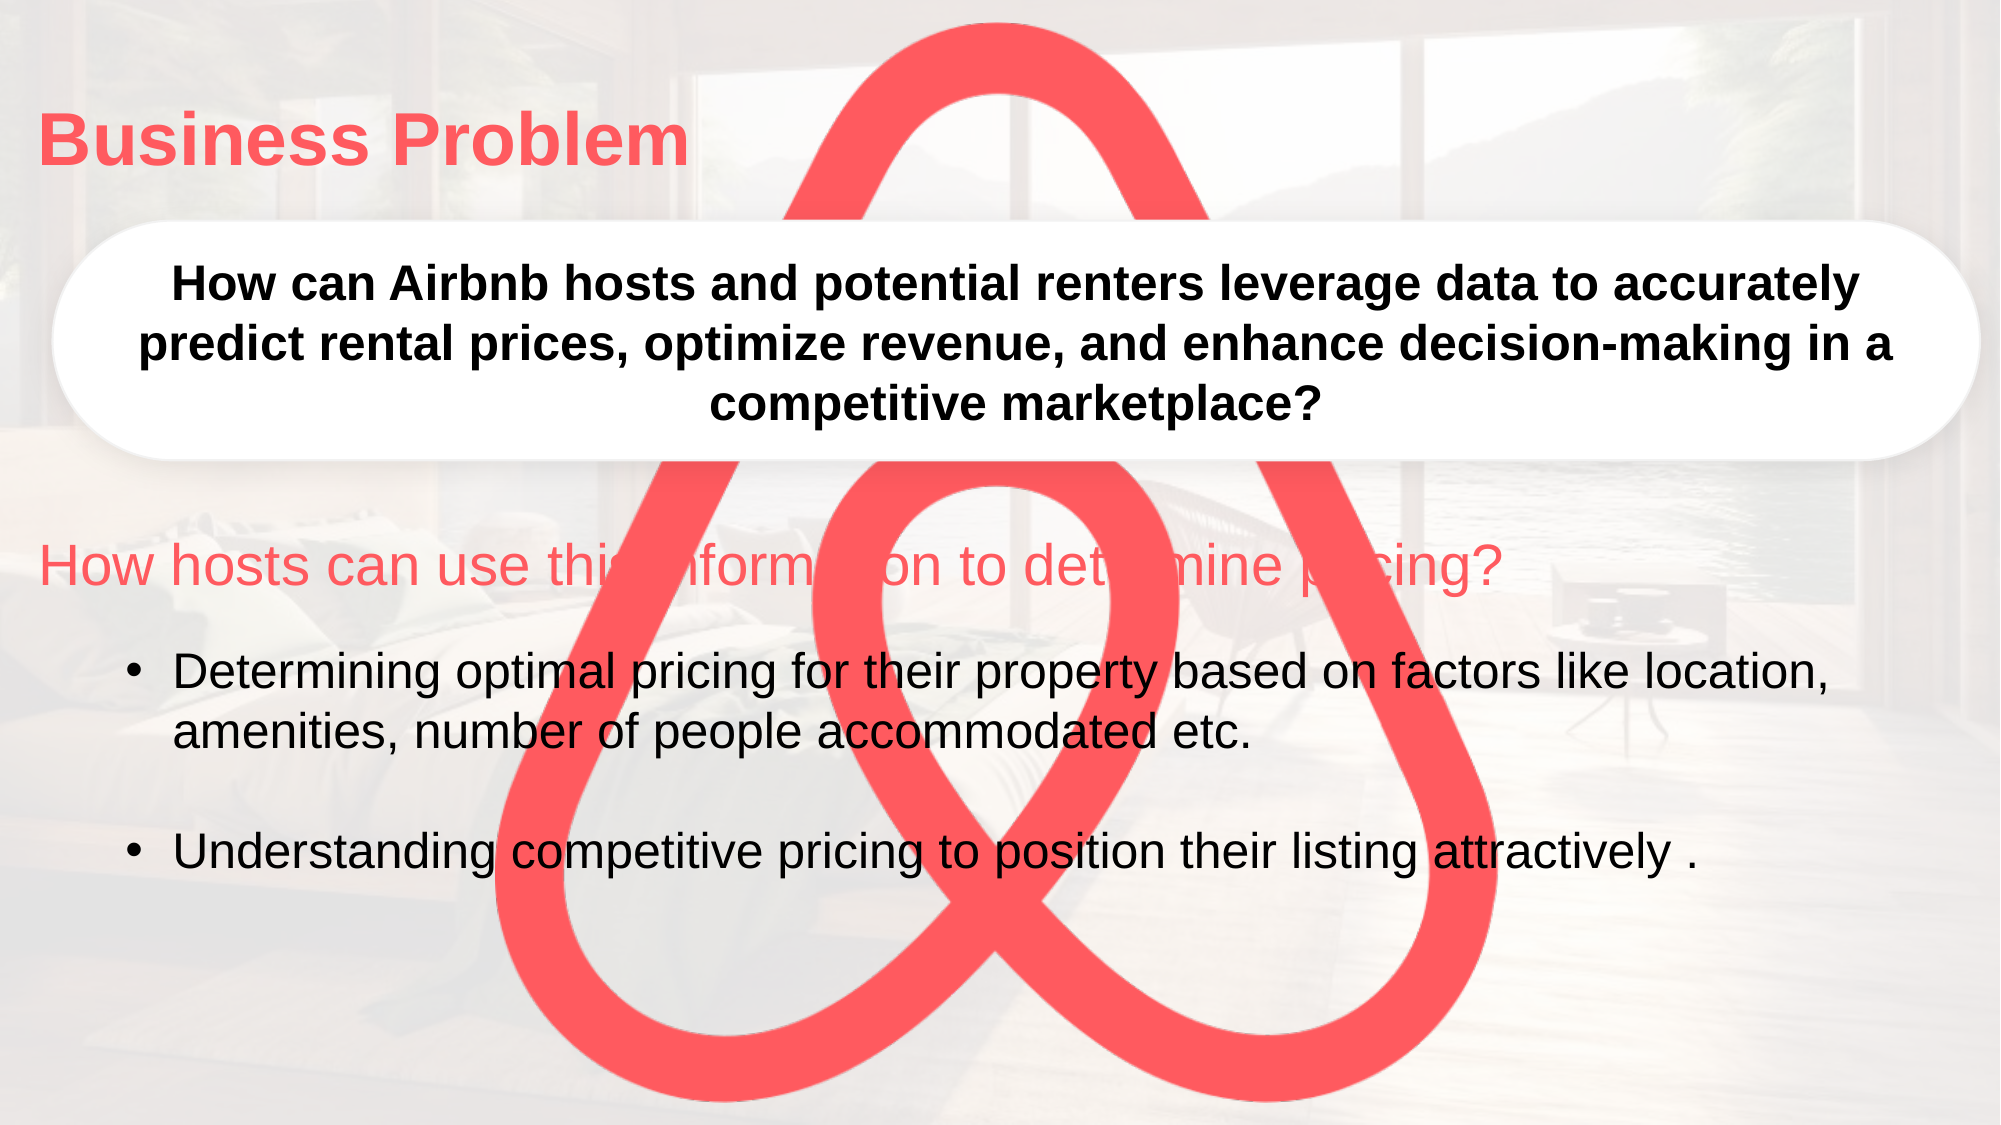

Business Problem

How can Airbnb hosts and potential renters leverage data to accurately predict rental prices, optimize revenue, and enhance decision-making in a competitive marketplace?

How hosts can use this information to determine pricing?
Determining optimal pricing for their property based on factors like location, amenities, number of people accommodated etc.

Understanding competitive pricing to position their listing attractively .